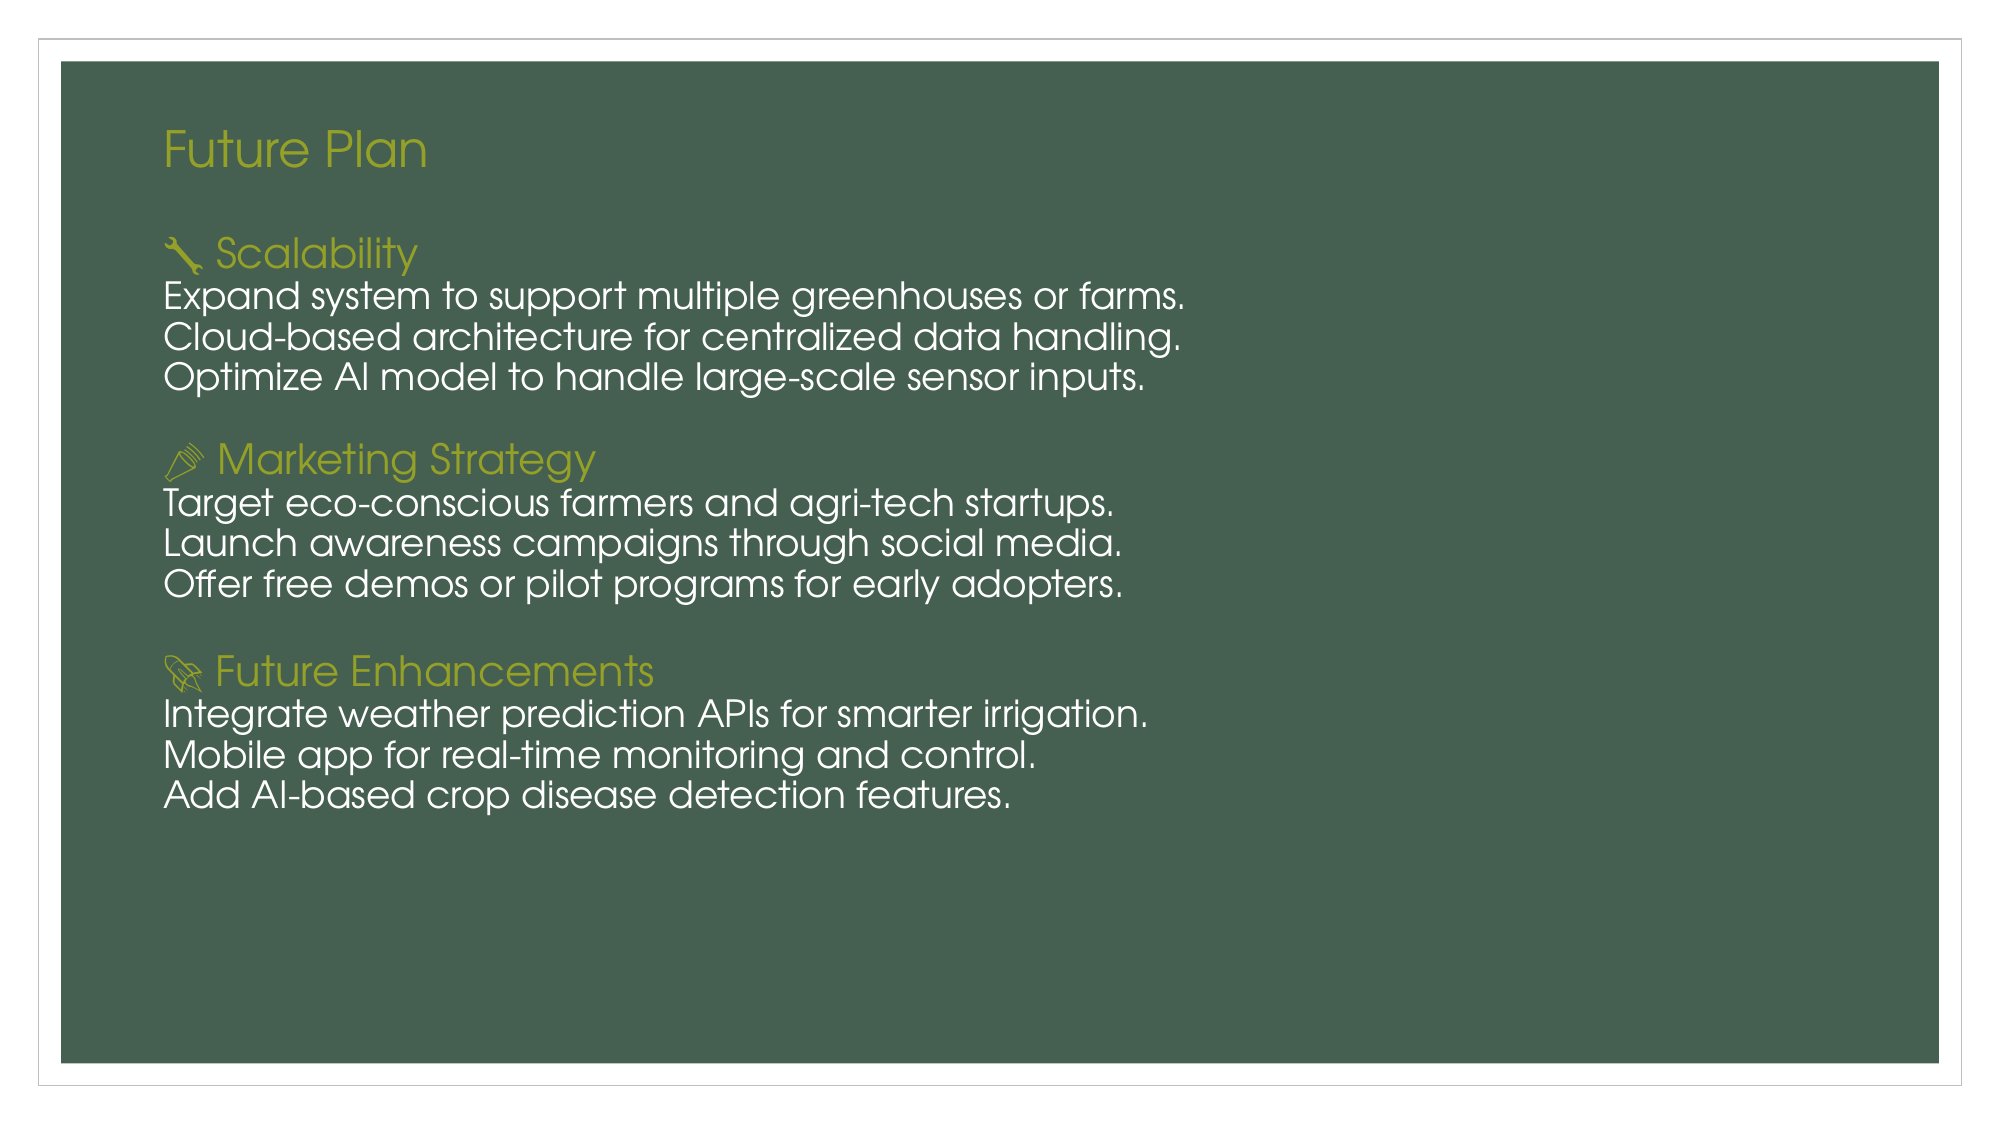

# Future Plan 🔧 Scalability Expand system to support multiple greenhouses or farms. Cloud-based architecture for centralized data handling. Optimize AI model to handle large-scale sensor inputs. 📣 Marketing Strategy Target eco-conscious farmers and agri-tech startups. Launch awareness campaigns through social media. Offer free demos or pilot programs for early adopters. 🚀 Future Enhancements Integrate weather prediction APIs for smarter irrigation. Mobile app for real-time monitoring and control. Add AI-based crop disease detection features.